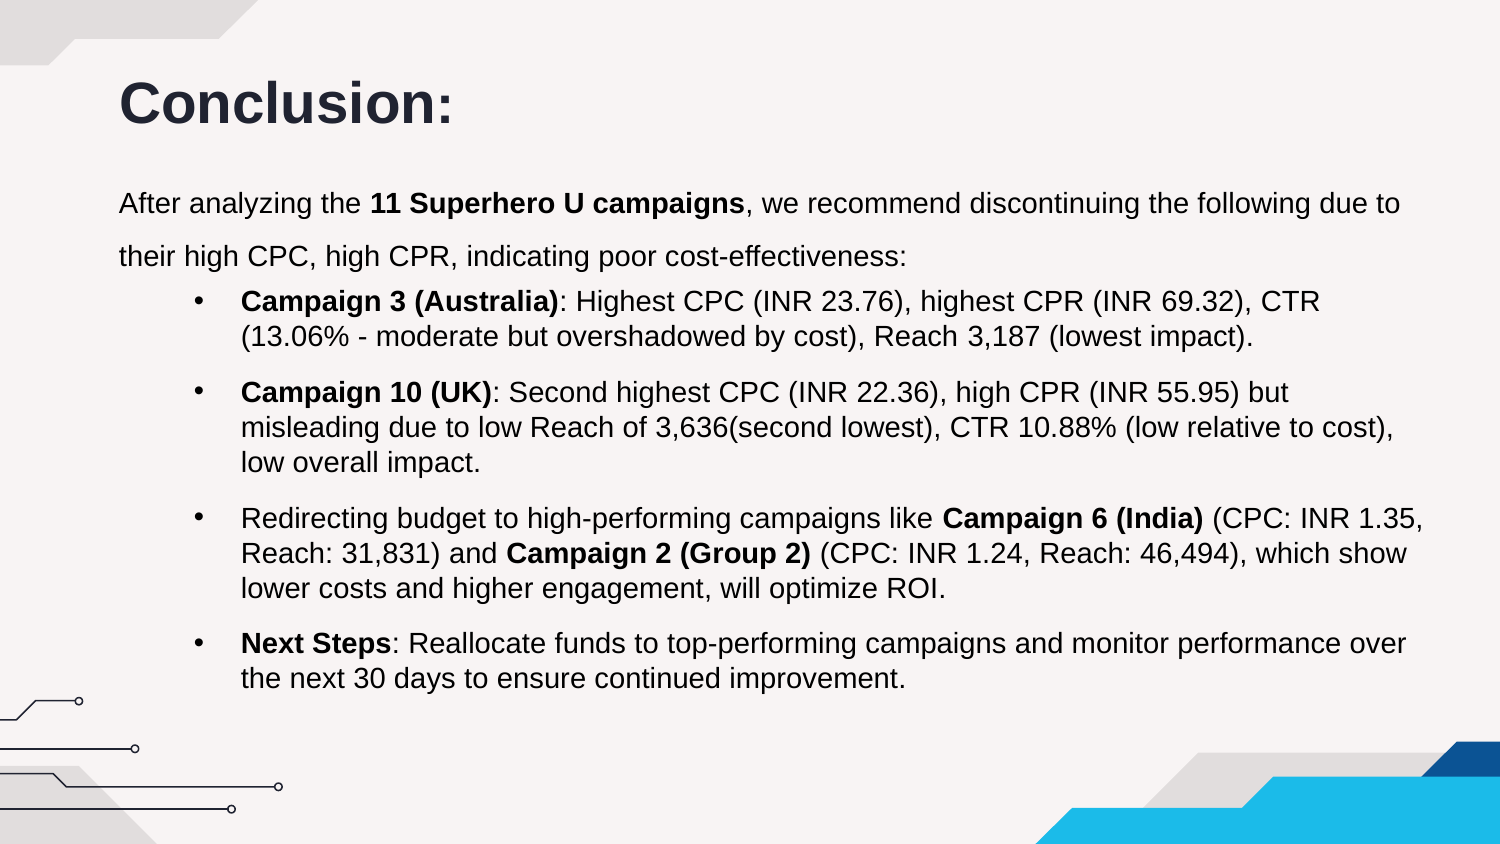

# Conclusion:
After analyzing the 11 Superhero U campaigns, we recommend discontinuing the following due to their high CPC, high CPR, indicating poor cost-effectiveness:
Campaign 3 (Australia): Highest CPC (INR 23.76), highest CPR (INR 69.32), CTR (13.06% - moderate but overshadowed by cost), Reach 3,187 (lowest impact).
Campaign 10 (UK): Second highest CPC (INR 22.36), high CPR (INR 55.95) but misleading due to low Reach of 3,636(second lowest), CTR 10.88% (low relative to cost), low overall impact.
Redirecting budget to high-performing campaigns like Campaign 6 (India) (CPC: INR 1.35, Reach: 31,831) and Campaign 2 (Group 2) (CPC: INR 1.24, Reach: 46,494), which show lower costs and higher engagement, will optimize ROI.
Next Steps: Reallocate funds to top-performing campaigns and monitor performance over the next 30 days to ensure continued improvement.